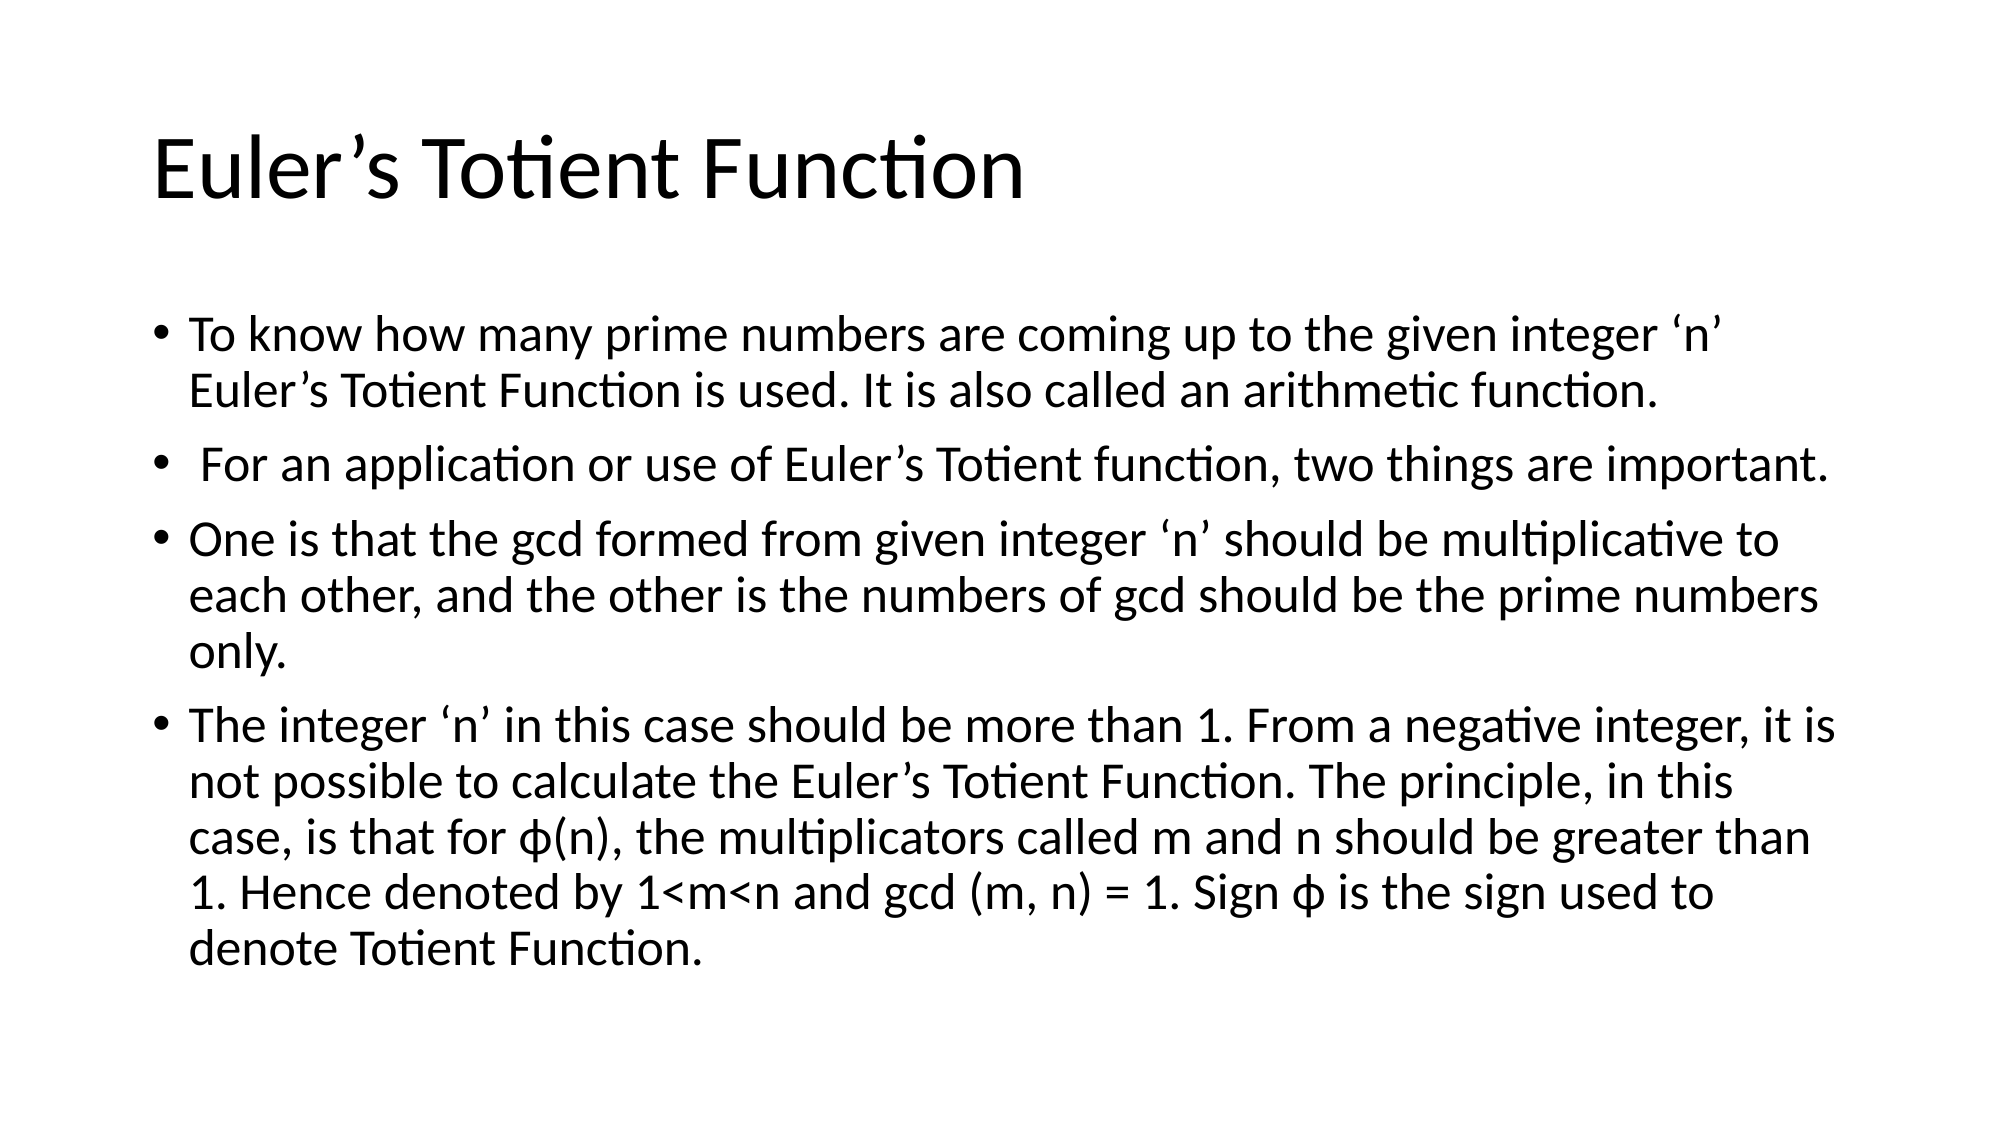

# Euler’s Totient Function
To know how many prime numbers are coming up to the given integer ‘n’ Euler’s Totient Function is used. It is also called an arithmetic function.
 For an application or use of Euler’s Totient function, two things are important.
One is that the gcd formed from given integer ‘n’ should be multiplicative to each other, and the other is the numbers of gcd should be the prime numbers only.
The integer ‘n’ in this case should be more than 1. From a negative integer, it is not possible to calculate the Euler’s Totient Function. The principle, in this case, is that for ϕ(n), the multiplicators called m and n should be greater than 1. Hence denoted by 1<m<n and gcd (m, n) = 1. Sign ϕ is the sign used to denote Totient Function.